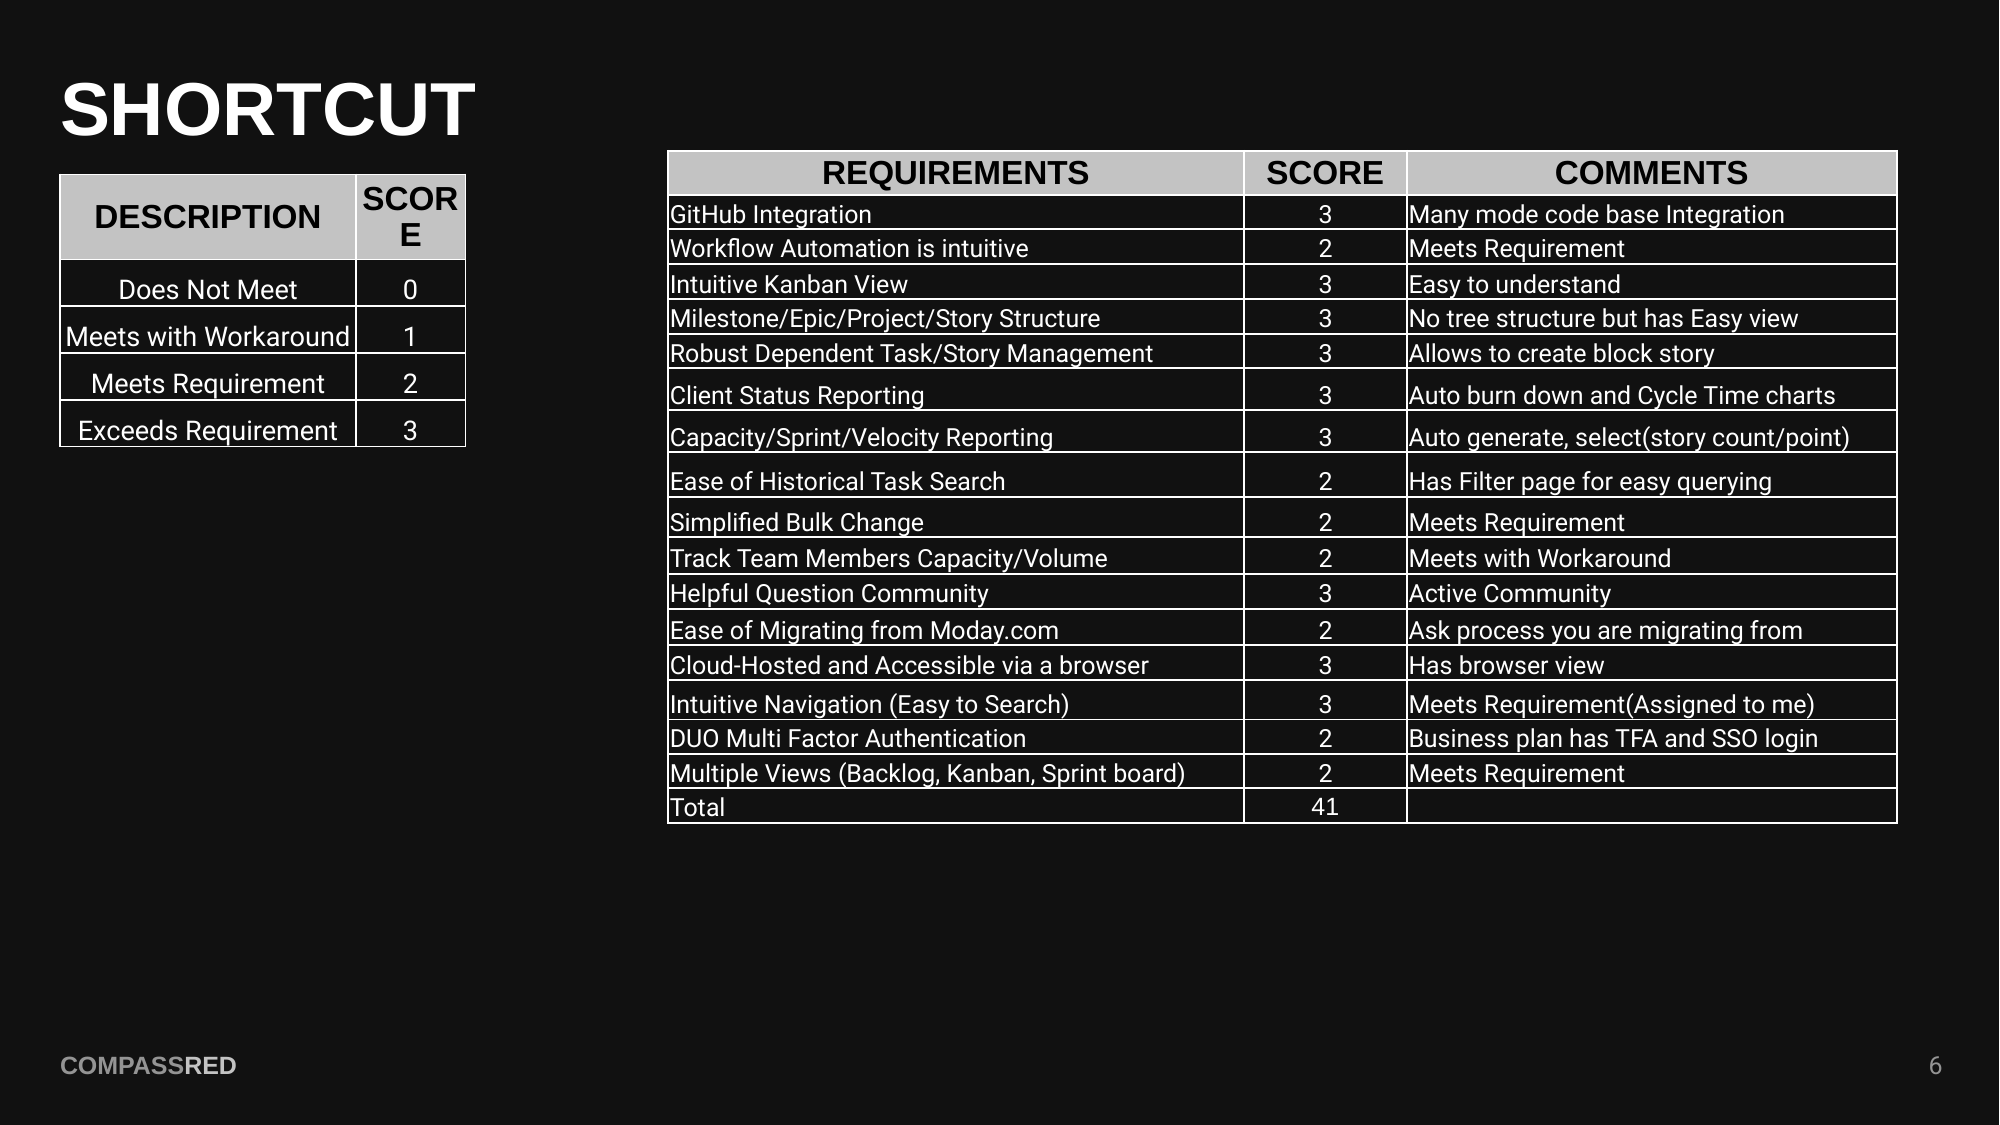

# SHORTCUT
| REQUIREMENTS | SCORE | COMMENTS |
| --- | --- | --- |
| GitHub Integration | 3 | Many mode code base Integration |
| Workflow Automation is intuitive | 2 | Meets Requirement |
| Intuitive Kanban View | 3 | Easy to understand |
| Milestone/Epic/Project/Story Structure | 3 | No tree structure but has Easy view |
| Robust Dependent Task/Story Management | 3 | Allows to create block story |
| Client Status Reporting | 3 | Auto burn down and Cycle Time charts |
| Capacity/Sprint/Velocity Reporting | 3 | Auto generate, select(story count/point) |
| Ease of Historical Task Search | 2 | Has Filter page for easy querying |
| Simplified Bulk Change | 2 | Meets Requirement |
| Track Team Members Capacity/Volume | 2 | Meets with Workaround |
| Helpful Question Community | 3 | Active Community |
| Ease of Migrating from Moday.com | 2 | Ask process you are migrating from |
| Cloud-Hosted and Accessible via a browser | 3 | Has browser view |
| Intuitive Navigation (Easy to Search) | 3 | Meets Requirement(Assigned to me) |
| DUO Multi Factor Authentication | 2 | Business plan has TFA and SSO login |
| Multiple Views (Backlog, Kanban, Sprint board) | 2 | Meets Requirement |
| Total | 41 |  |
| DESCRIPTION | SCORE |
| --- | --- |
| Does Not Meet | 0 |
| Meets with Workaround | 1 |
| Meets Requirement | 2 |
| Exceeds Requirement | 3 |
6